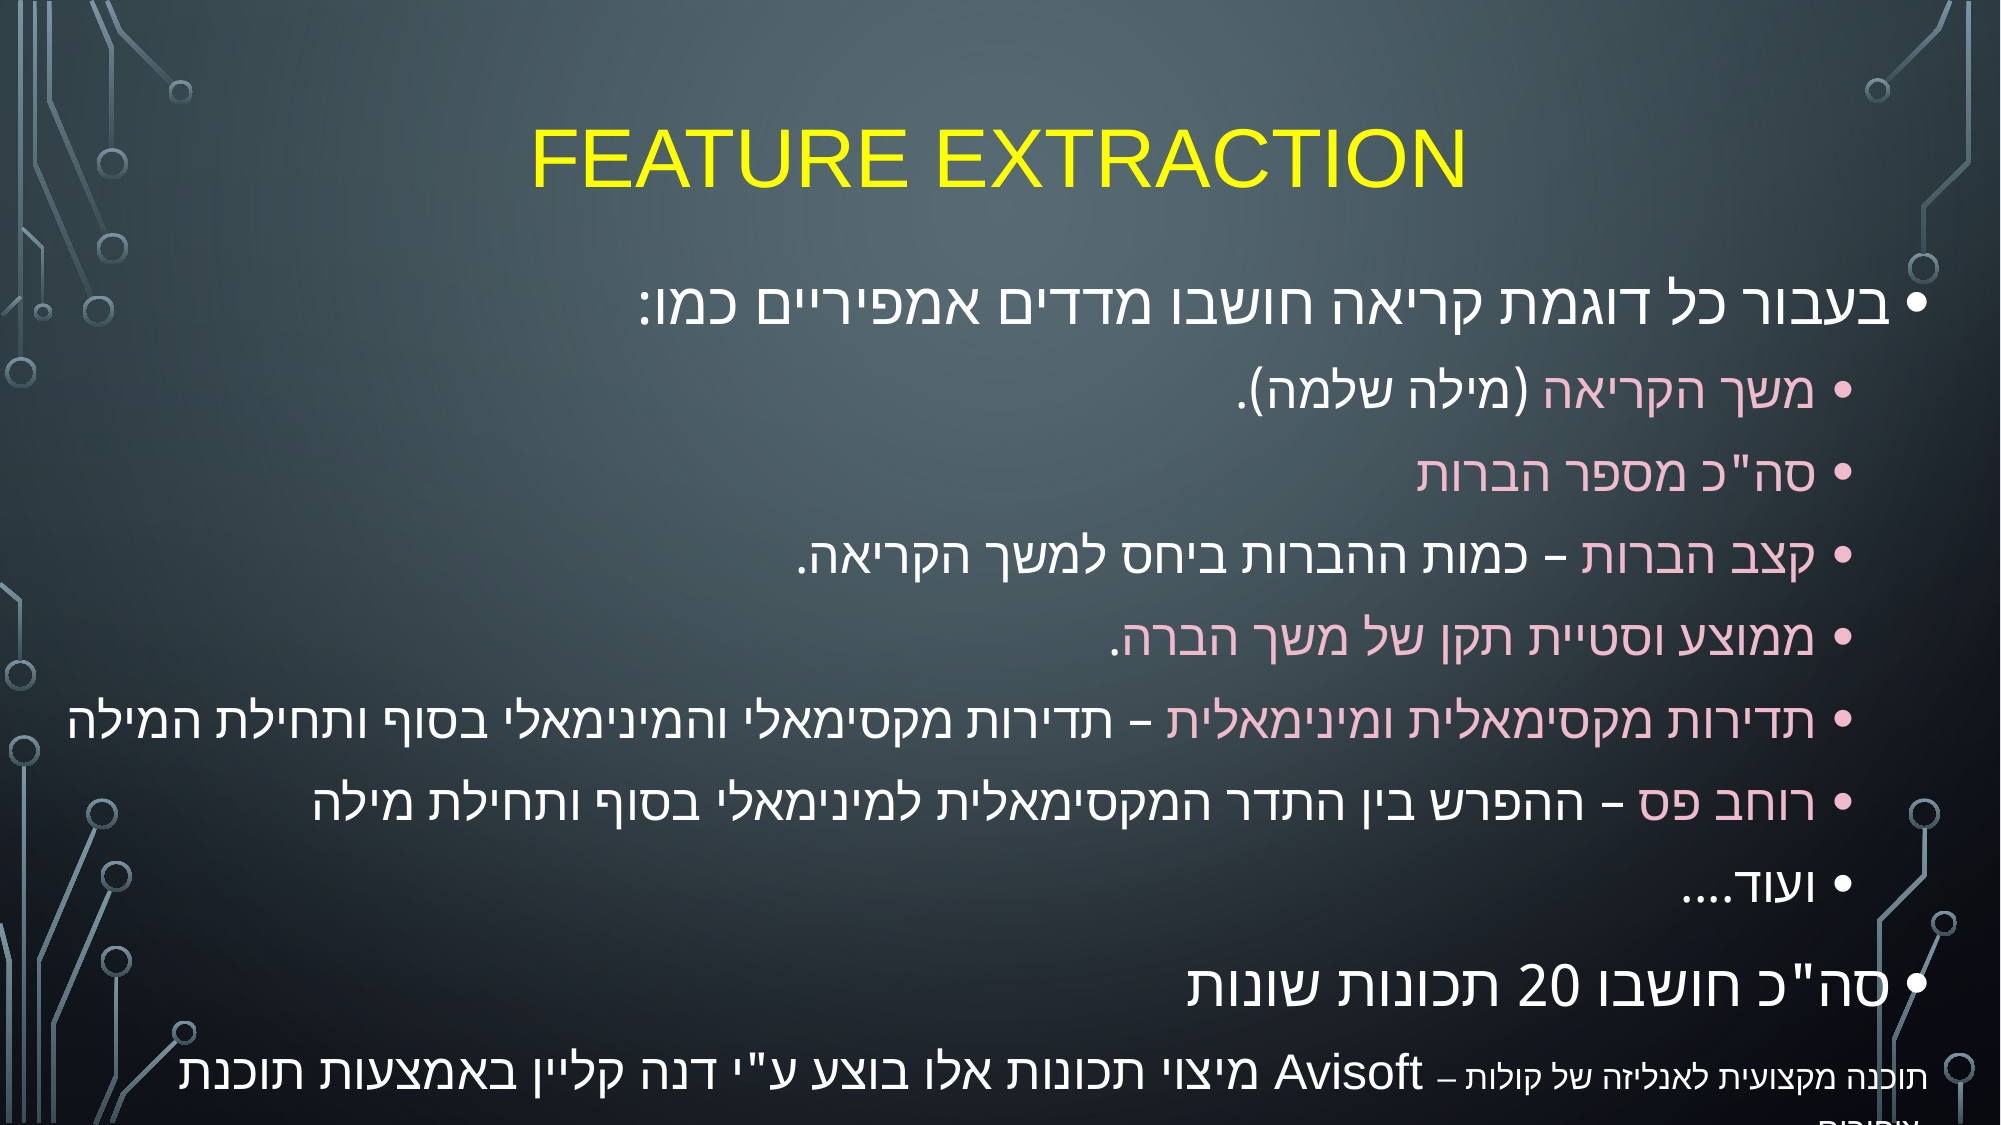

# Feature extraction
בעבור כל דוגמת קריאה חושבו מדדים אמפיריים כמו:
משך הקריאה (מילה שלמה).
סה"כ מספר הברות
קצב הברות – כמות ההברות ביחס למשך הקריאה.
ממוצע וסטיית תקן של משך הברה.
תדירות מקסימאלית ומינימאלית – תדירות מקסימאלי והמינימאלי בסוף ותחילת המילה
רוחב פס – ההפרש בין התדר המקסימאלית למינימאלי בסוף ותחילת מילה
ועוד....
סה"כ חושבו 20 תכונות שונות
מיצוי תכונות אלו בוצע ע"י דנה קליין באמצעות תוכנת Avisoft – תוכנה מקצועית לאנליזה של קולות ציפורים.